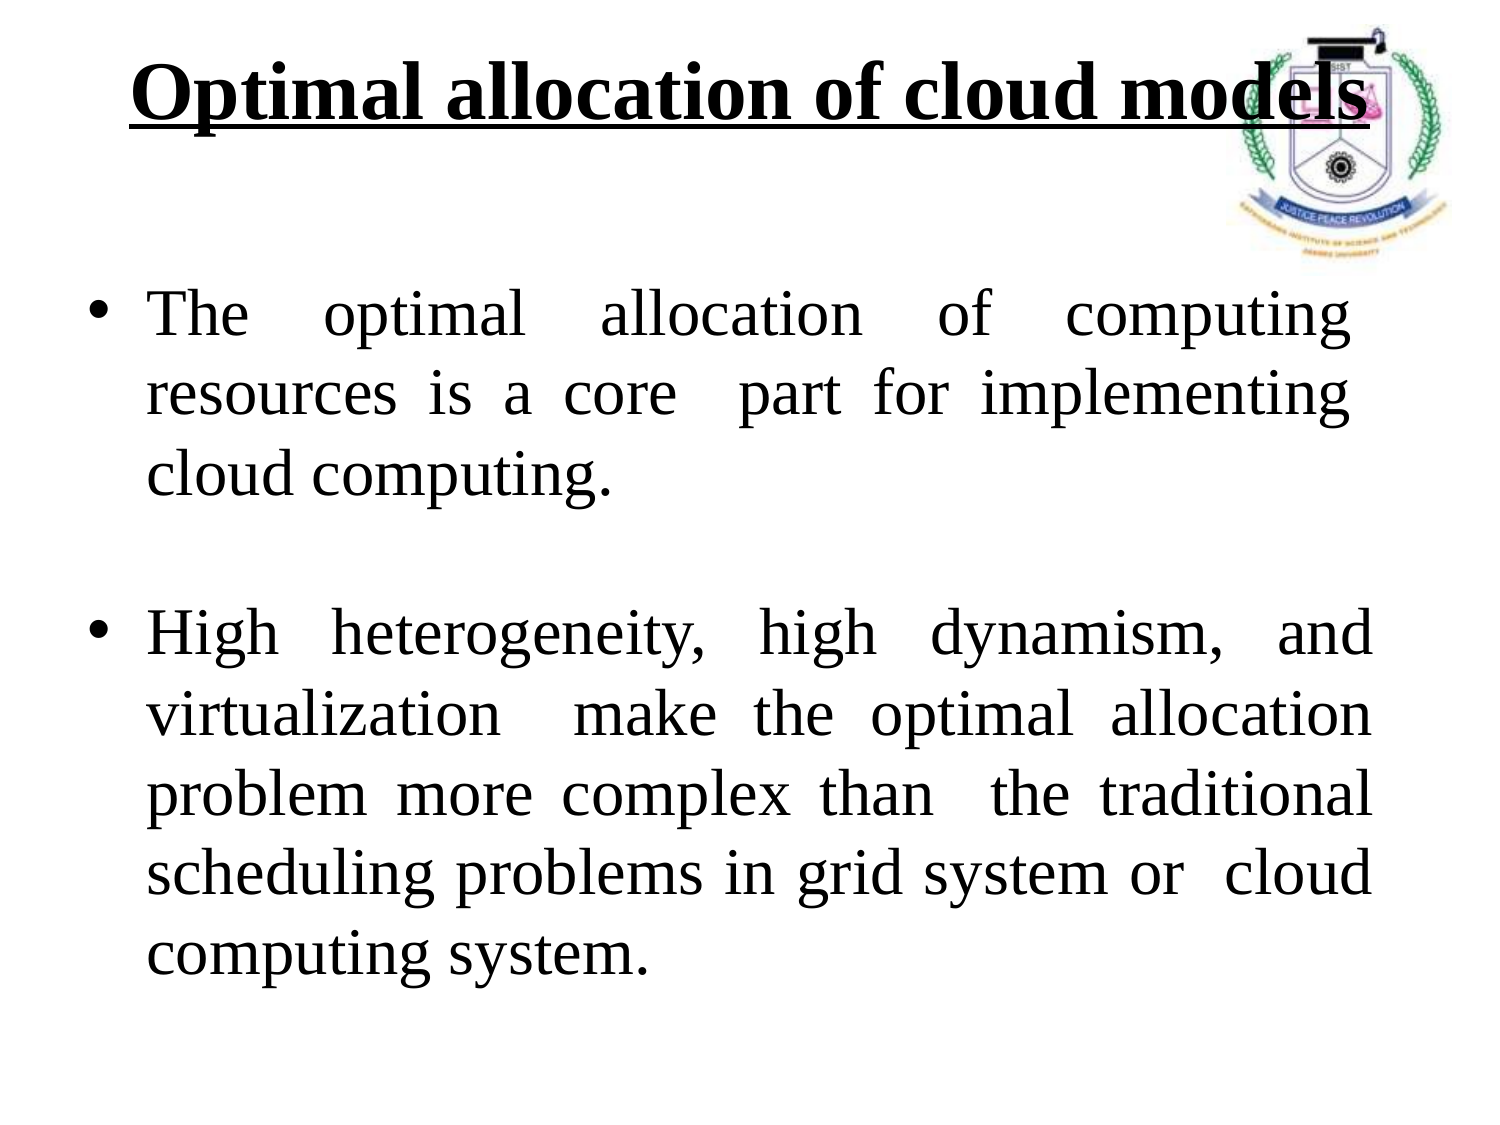

# Optimal allocation of cloud models
The optimal allocation of computing resources is a core  part for implementing cloud computing.

High heterogeneity, high dynamism, and virtualization  make the optimal allocation problem more complex than  the traditional scheduling problems in grid system or  cloud computing system.